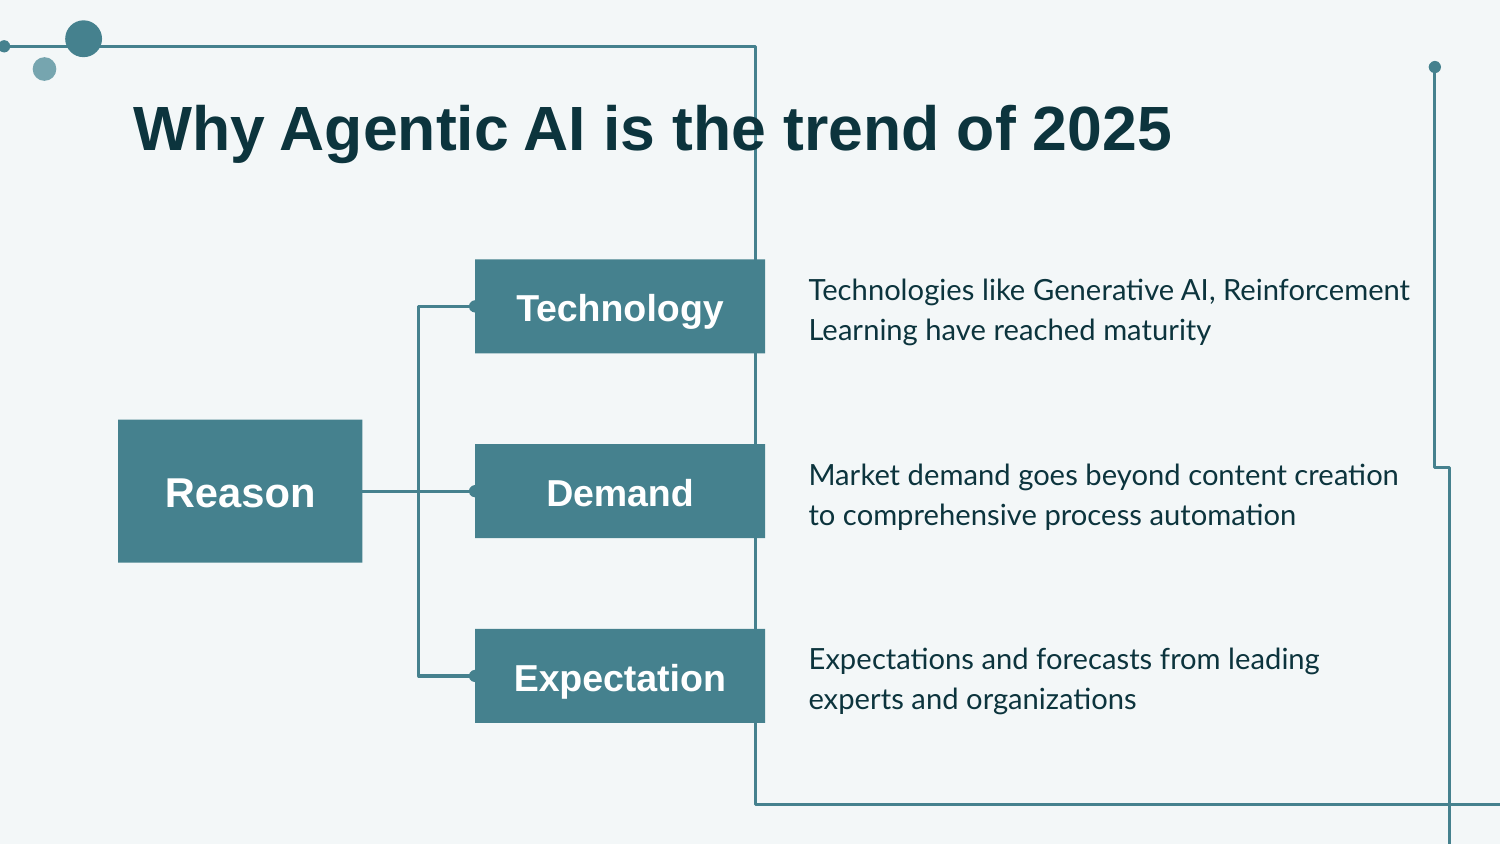

# Why Agentic AI is the trend of 2025
Technology
Technologies like Generative AI, Reinforcement Learning have reached maturity
Reason
Market demand goes beyond content creation to comprehensive process automation
Demand
Expectations and forecasts from leading experts and organizations
Expectation